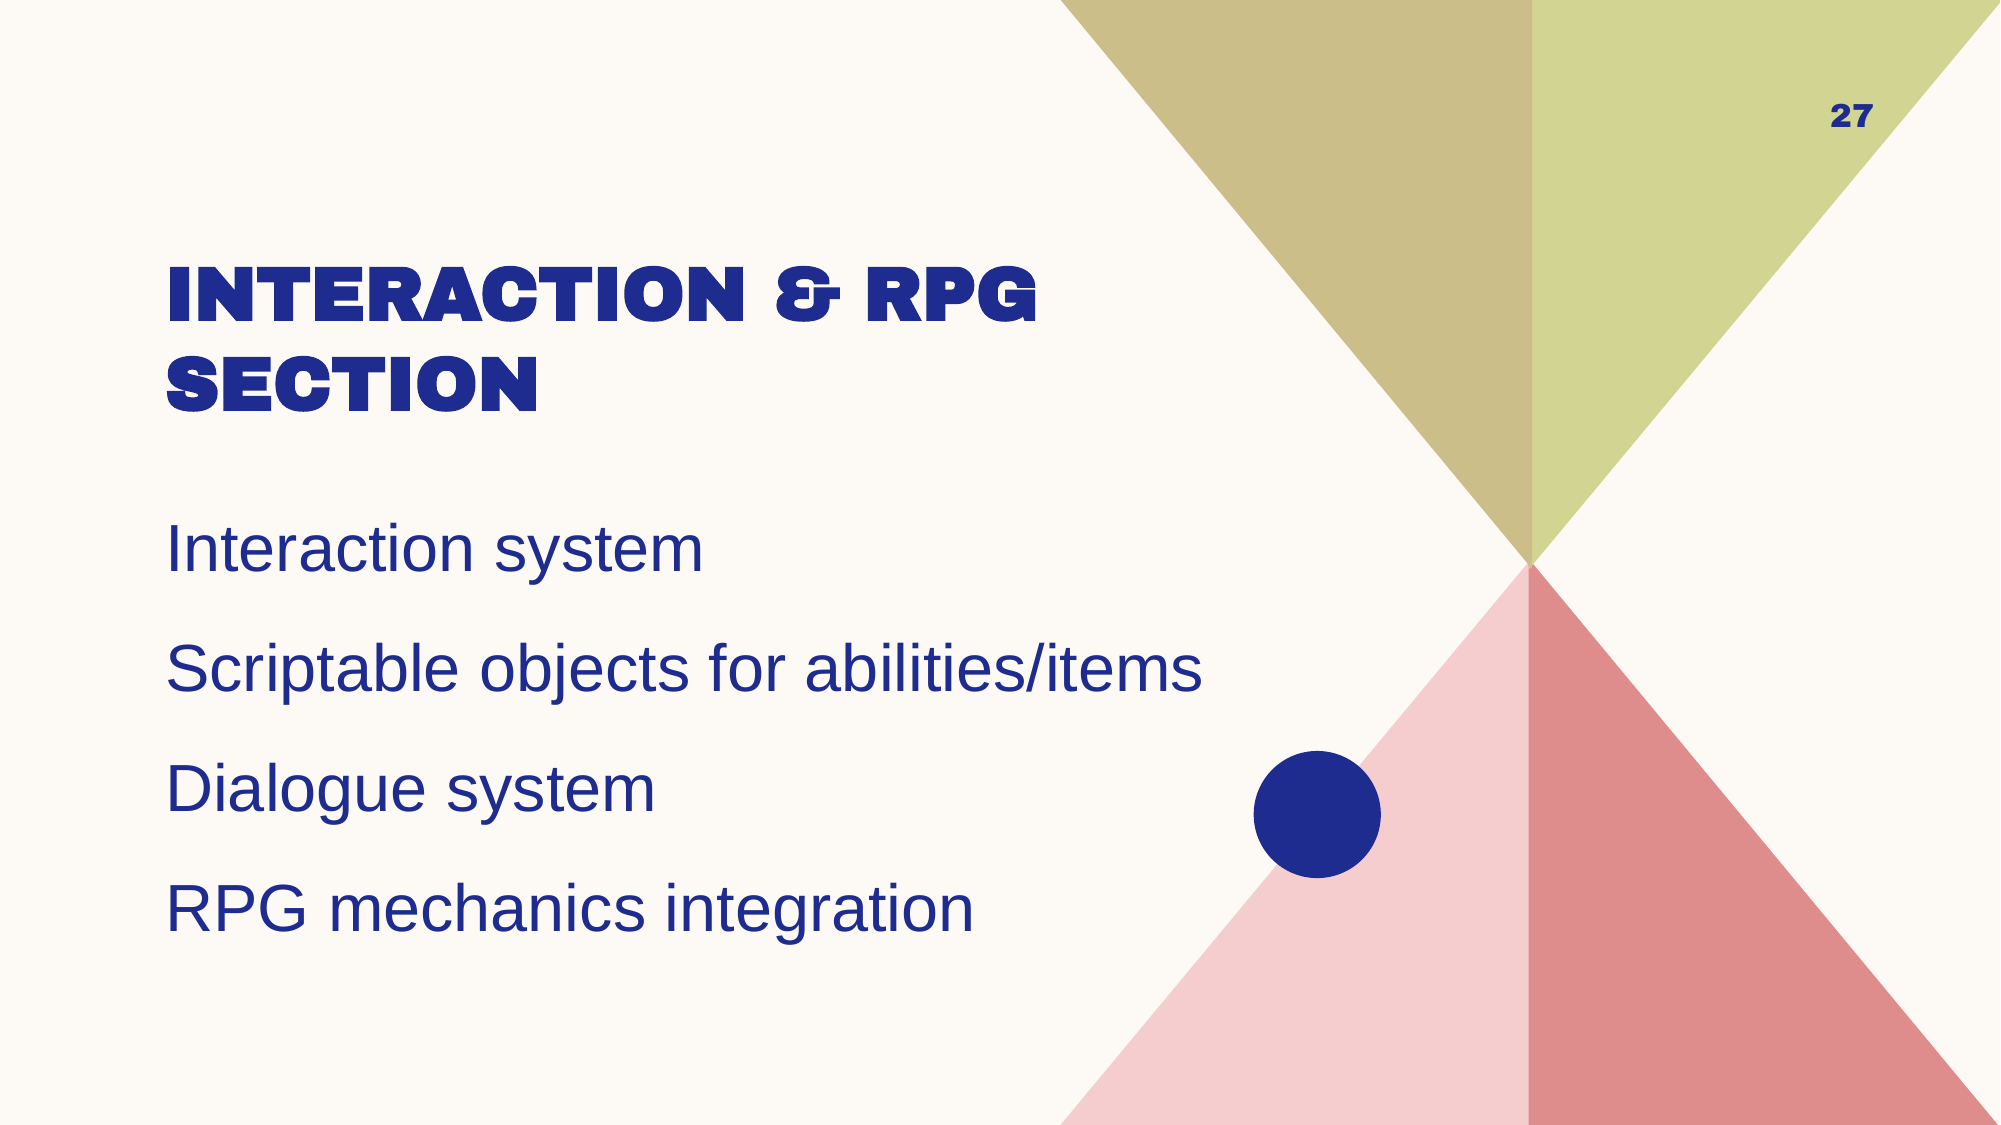

27
# Interaction & RPG Section
Interaction system
Scriptable objects for abilities/items
Dialogue system
RPG mechanics integration